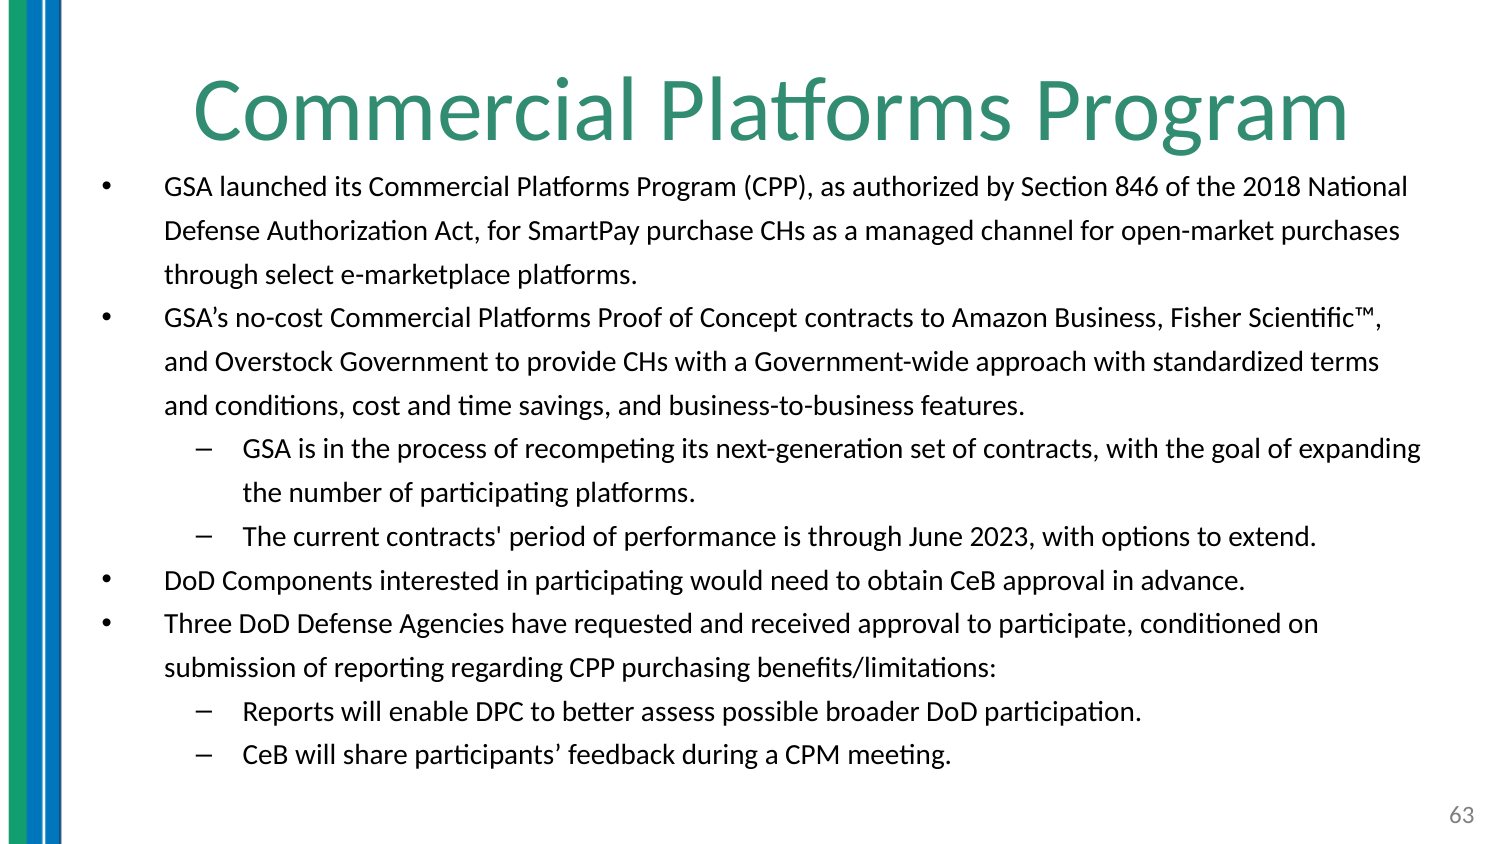

# Commercial Platforms Program
GSA launched its Commercial Platforms Program (CPP), as authorized by Section 846 of the 2018 National Defense Authorization Act, for SmartPay purchase CHs as a managed channel for open-market purchases through select e-marketplace platforms.
GSA’s no-cost Commercial Platforms Proof of Concept contracts to Amazon Business, Fisher Scientific™, and Overstock Government to provide CHs with a Government-wide approach with standardized terms and conditions, cost and time savings, and business-to-business features.
GSA is in the process of recompeting its next-generation set of contracts, with the goal of expanding the number of participating platforms.
The current contracts' period of performance is through June 2023, with options to extend.
DoD Components interested in participating would need to obtain CeB approval in advance.
Three DoD Defense Agencies have requested and received approval to participate, conditioned on submission of reporting regarding CPP purchasing benefits/limitations:
Reports will enable DPC to better assess possible broader DoD participation.
CeB will share participants’ feedback during a CPM meeting.